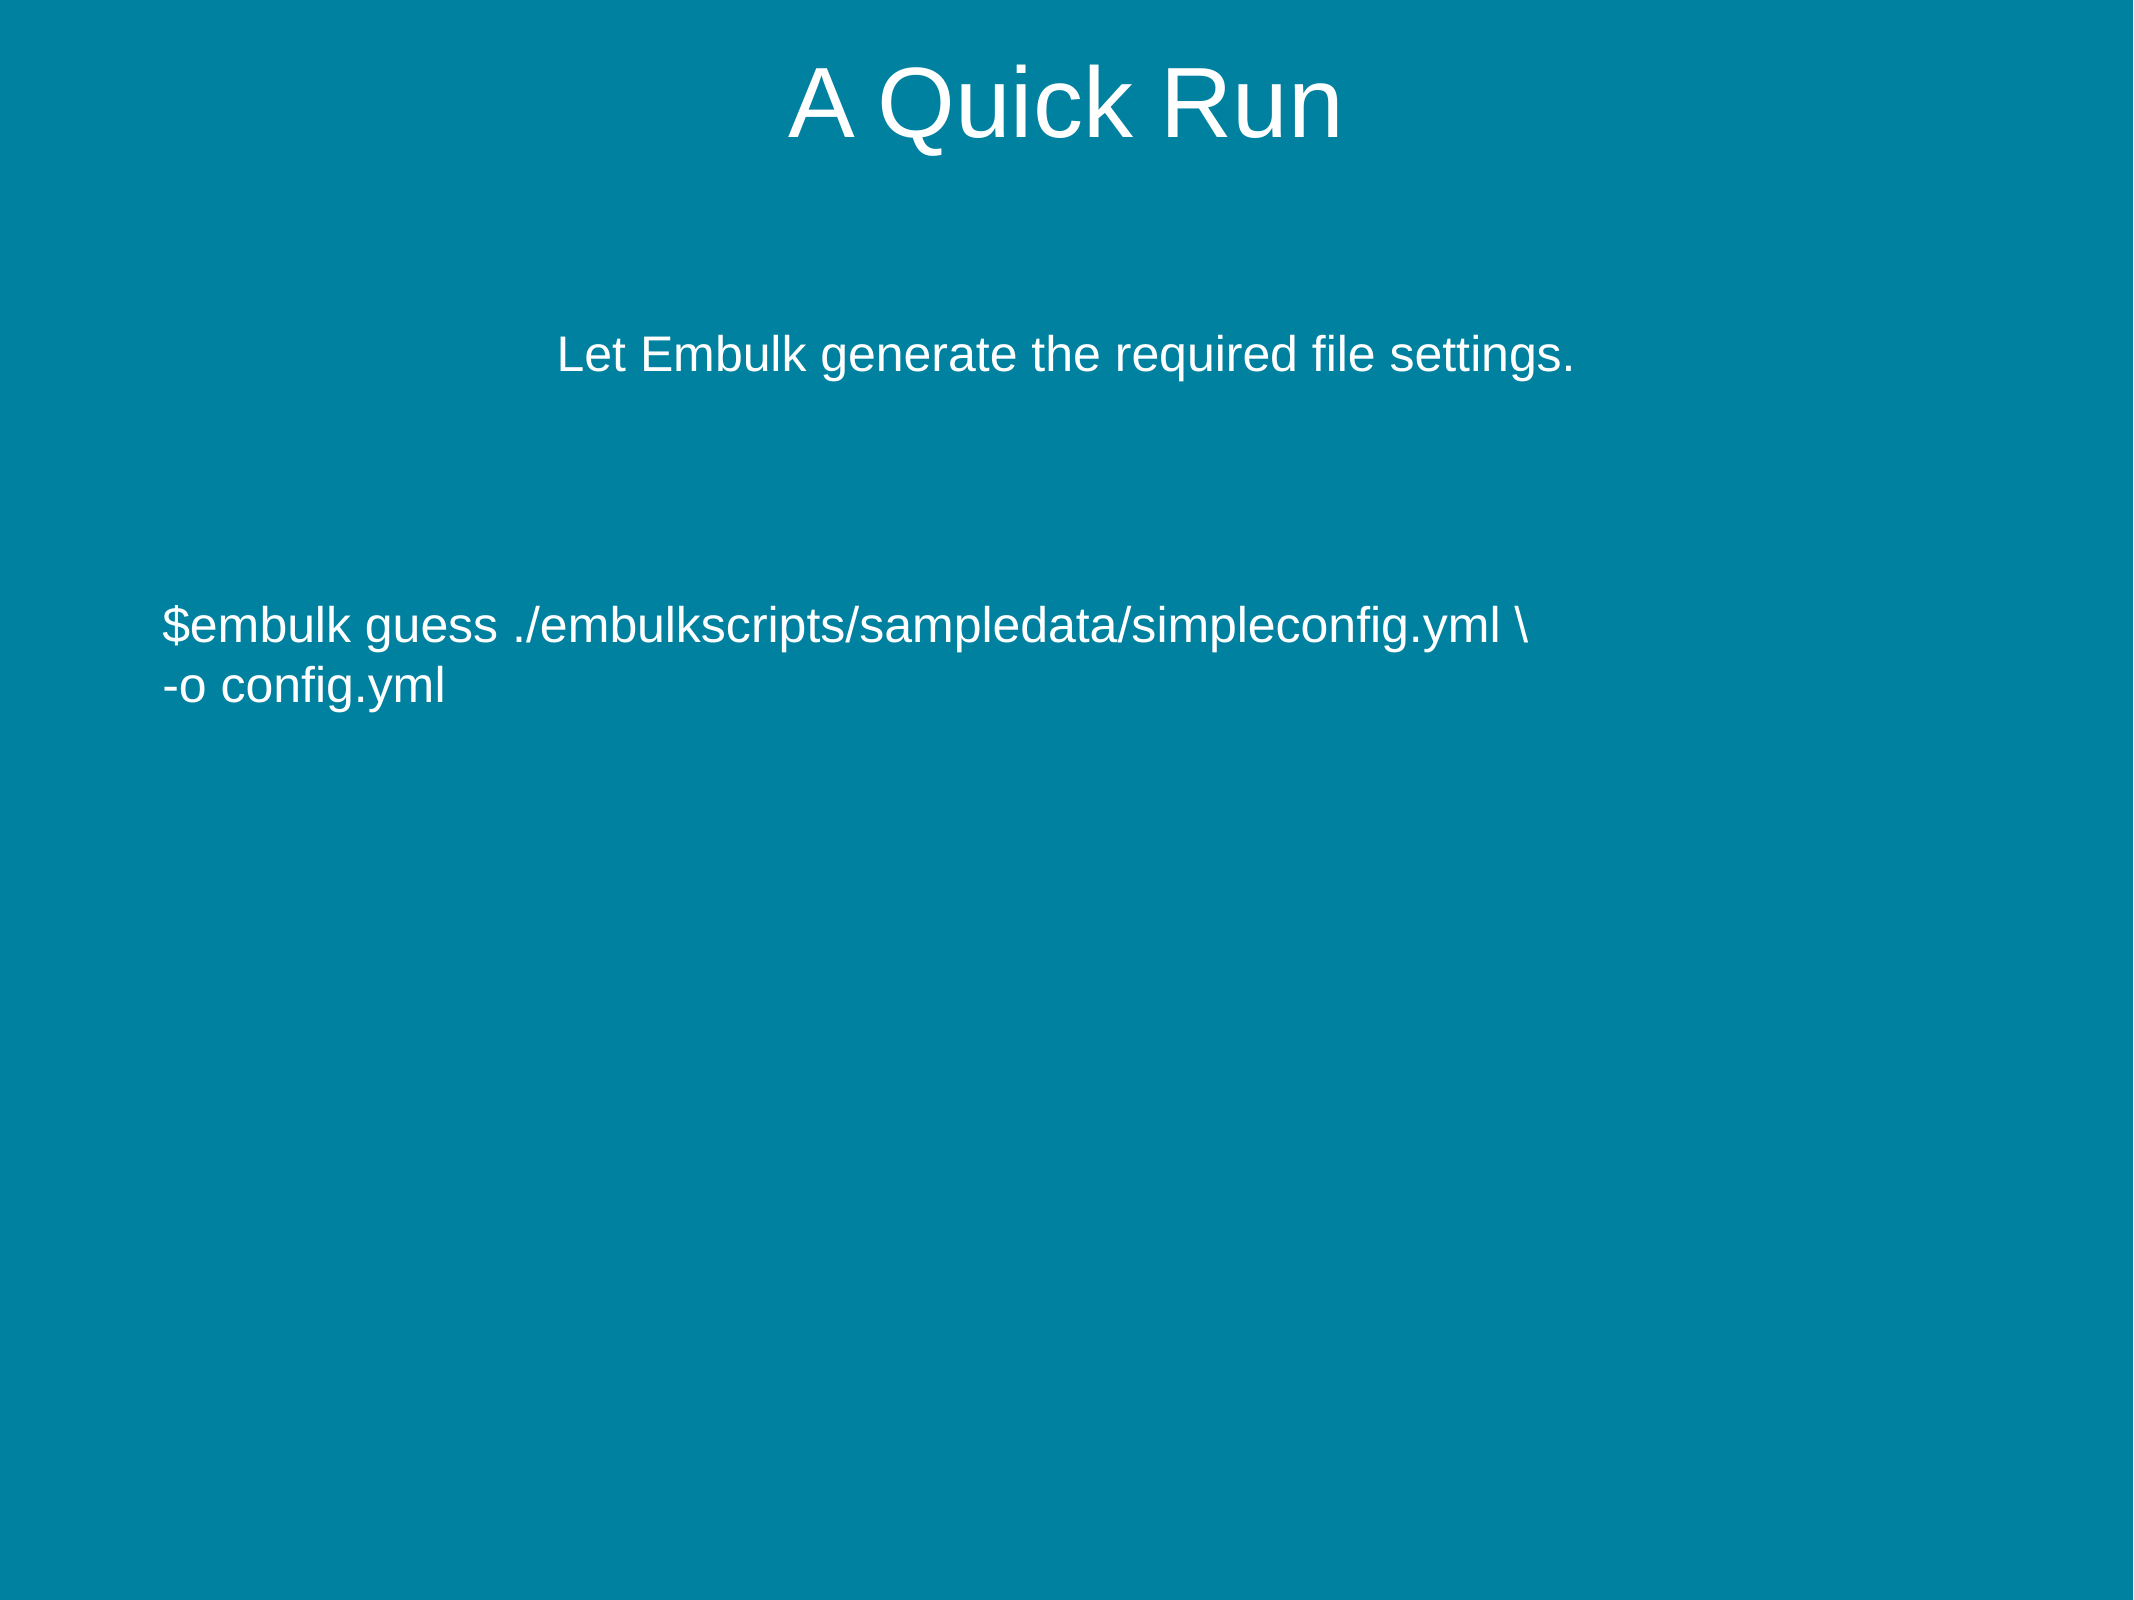

A Quick Run
Let Embulk generate the required file settings.
$embulk guess ./embulkscripts/sampledata/simpleconfig.yml \
-o config.yml